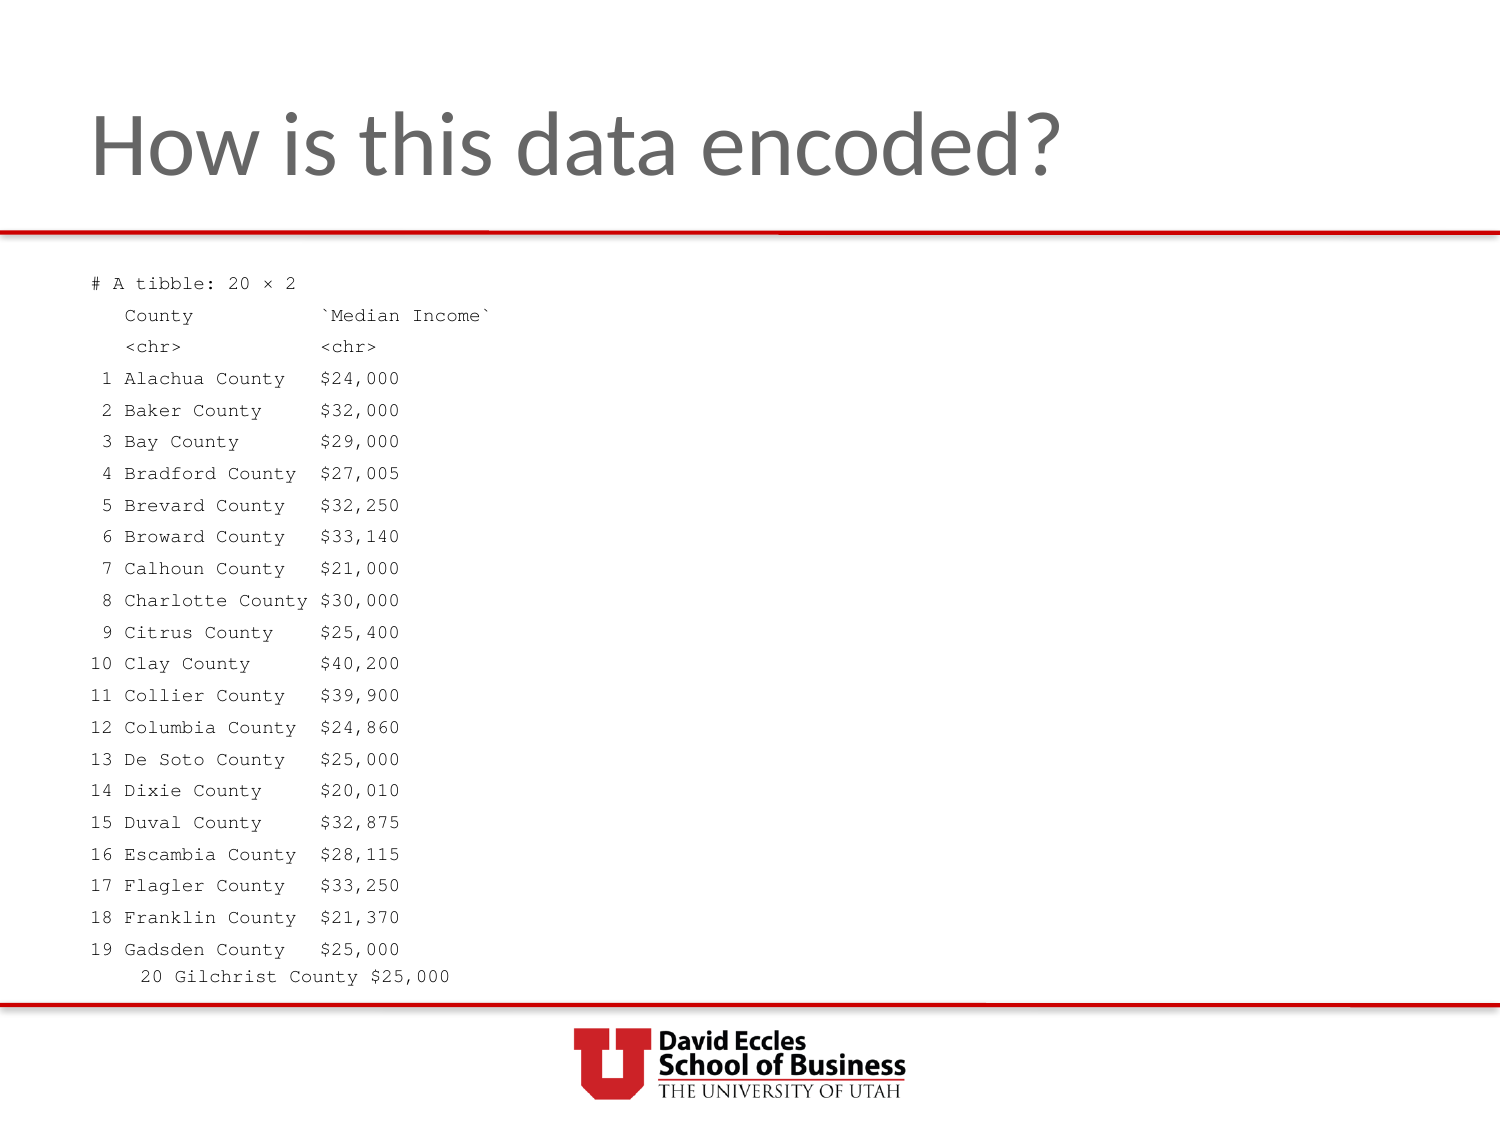

# How is this data encoded?
# A tibble: 20 × 2
   County           `Median Income`
   <chr>            <chr>
 1 Alachua County   $24,000
 2 Baker County     $32,000
 3 Bay County       $29,000
 4 Bradford County  $27,005
 5 Brevard County   $32,250
 6 Broward County   $33,140
 7 Calhoun County   $21,000
 8 Charlotte County $30,000
 9 Citrus County    $25,400
10 Clay County      $40,200
11 Collier County   $39,900
12 Columbia County  $24,860
13 De Soto County   $25,000
14 Dixie County     $20,010
15 Duval County     $32,875
16 Escambia County  $28,115
17 Flagler County   $33,250
18 Franklin County  $21,370
19 Gadsden County   $25,000
20 Gilchrist County $25,000